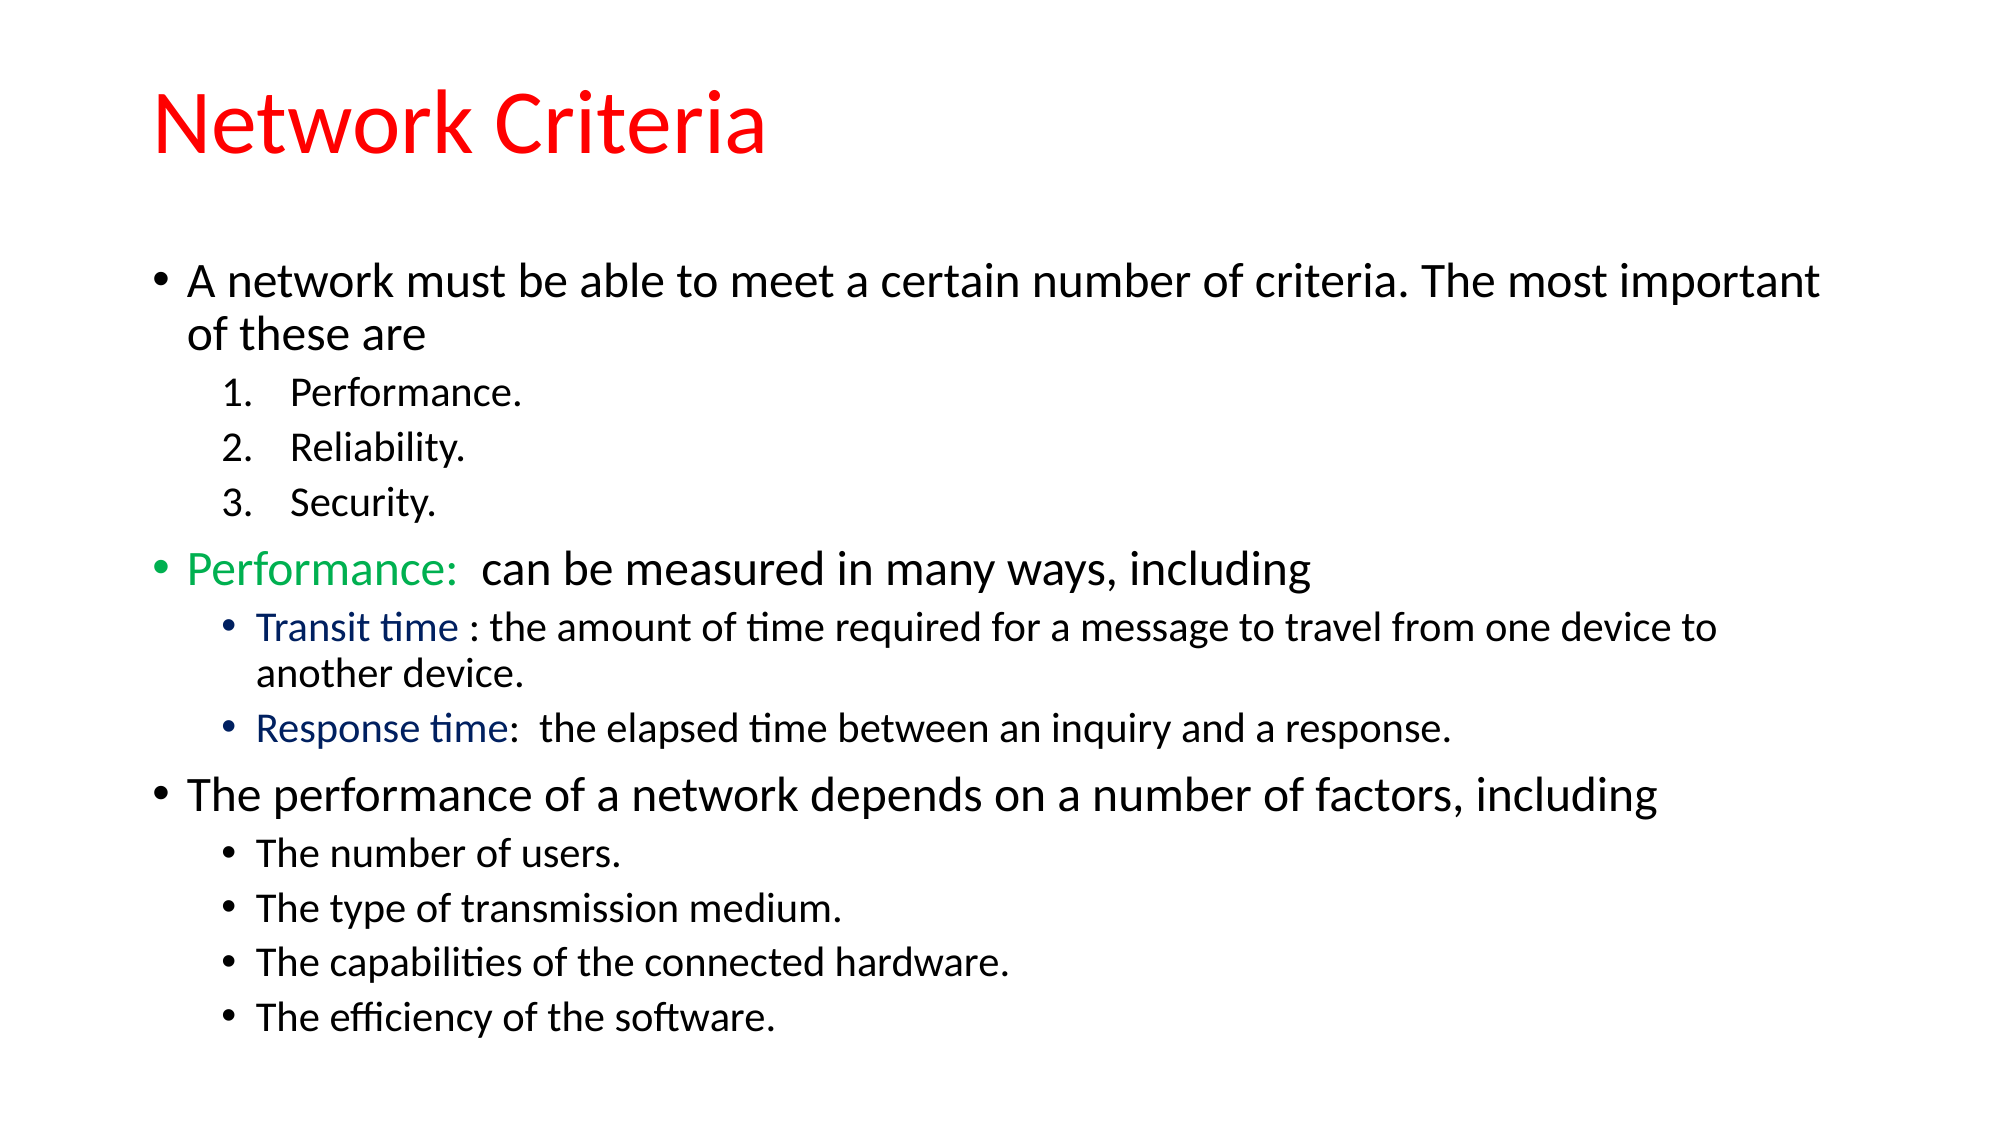

# Network Criteria
A network must be able to meet a certain number of criteria. The most important of these are
Performance.
Reliability.
Security.
Performance:  can be measured in many ways, including
Transit time : the amount of time required for a message to travel from one device to another device.
Response time:  the elapsed time between an inquiry and a response.
The performance of a network depends on a number of factors, including
The number of users.
The type of transmission medium.
The capabilities of the connected hardware.
The efficiency of the software.